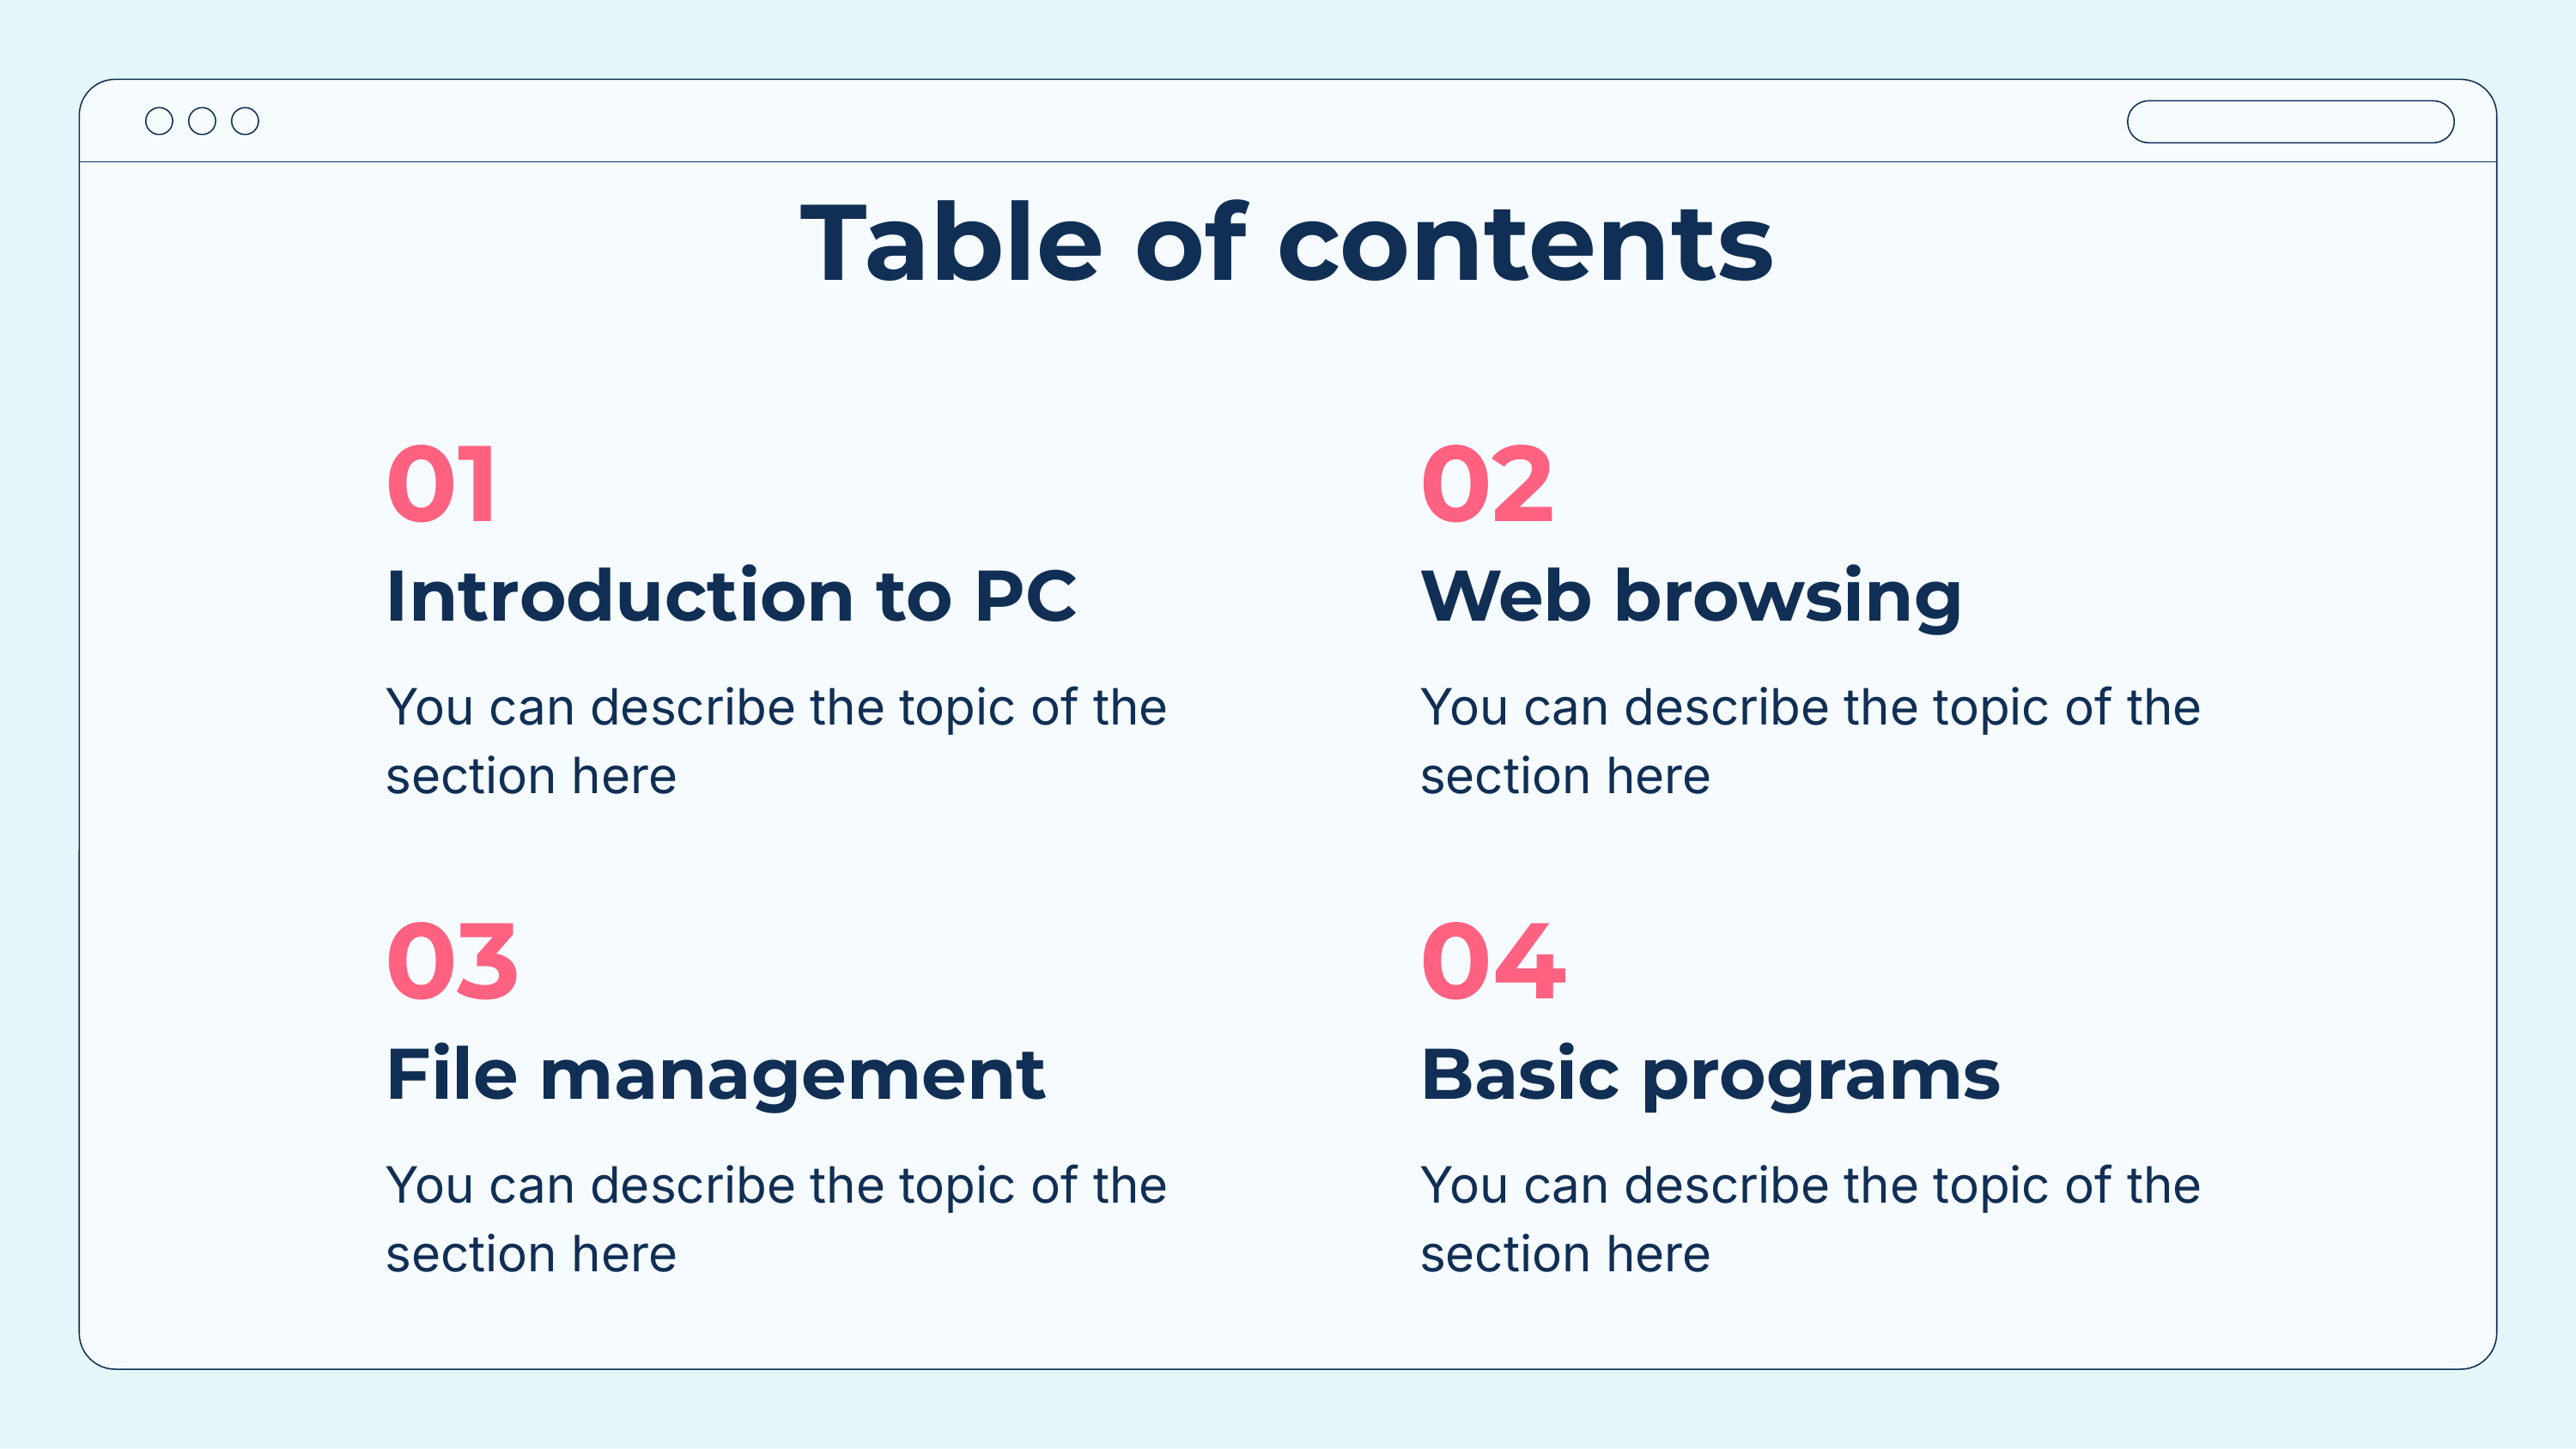

# Table of contents
01
02
Introduction to PC
Web browsing
You can describe the topic of the section here
You can describe the topic of the section here
03
04
File management
Basic programs
You can describe the topic of the section here
You can describe the topic of the section here